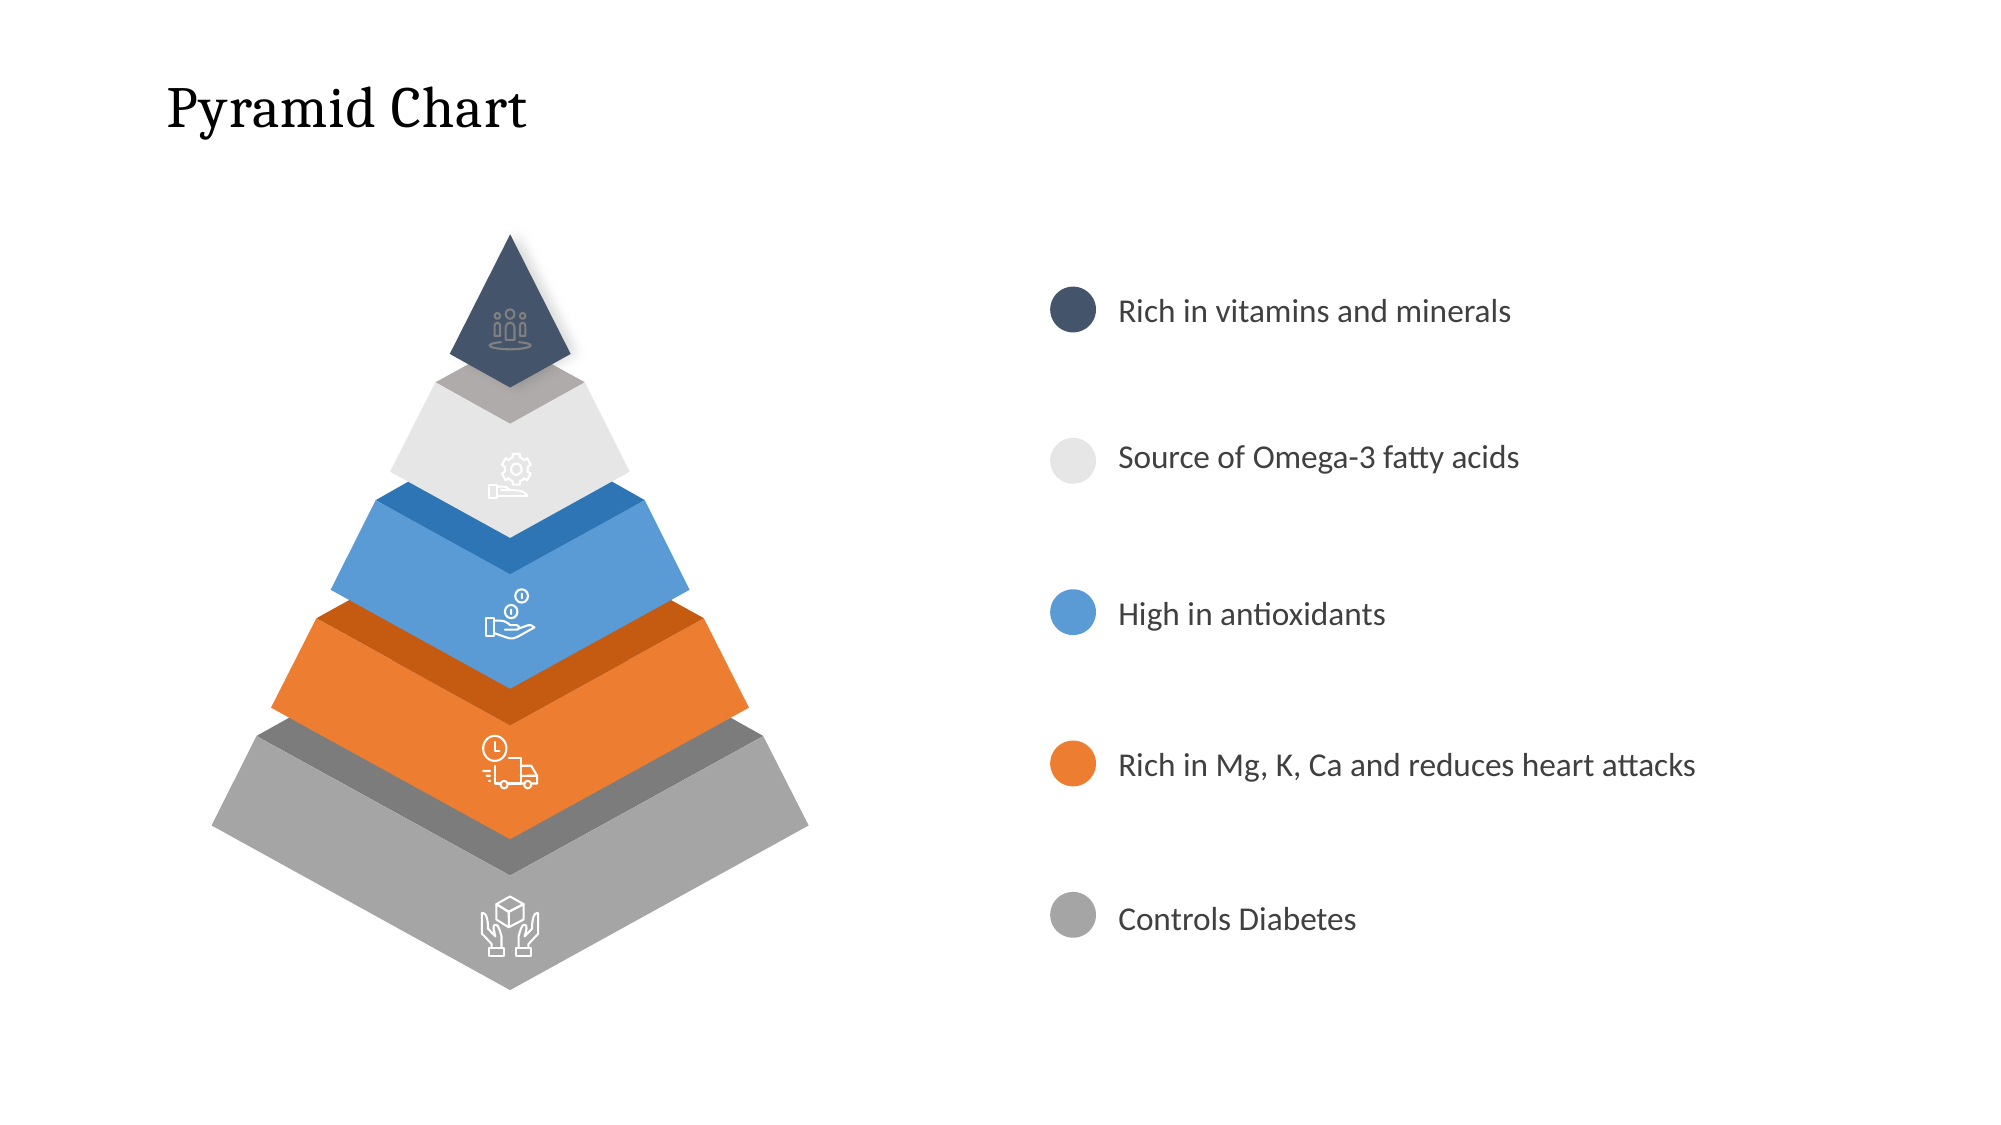

Pyramid Chart

Rich in vitamins and minerals
Source of Omega-3 fatty acids

High in antioxidants

Rich in Mg, K, Ca and reduces heart attacks

Controls Diabetes